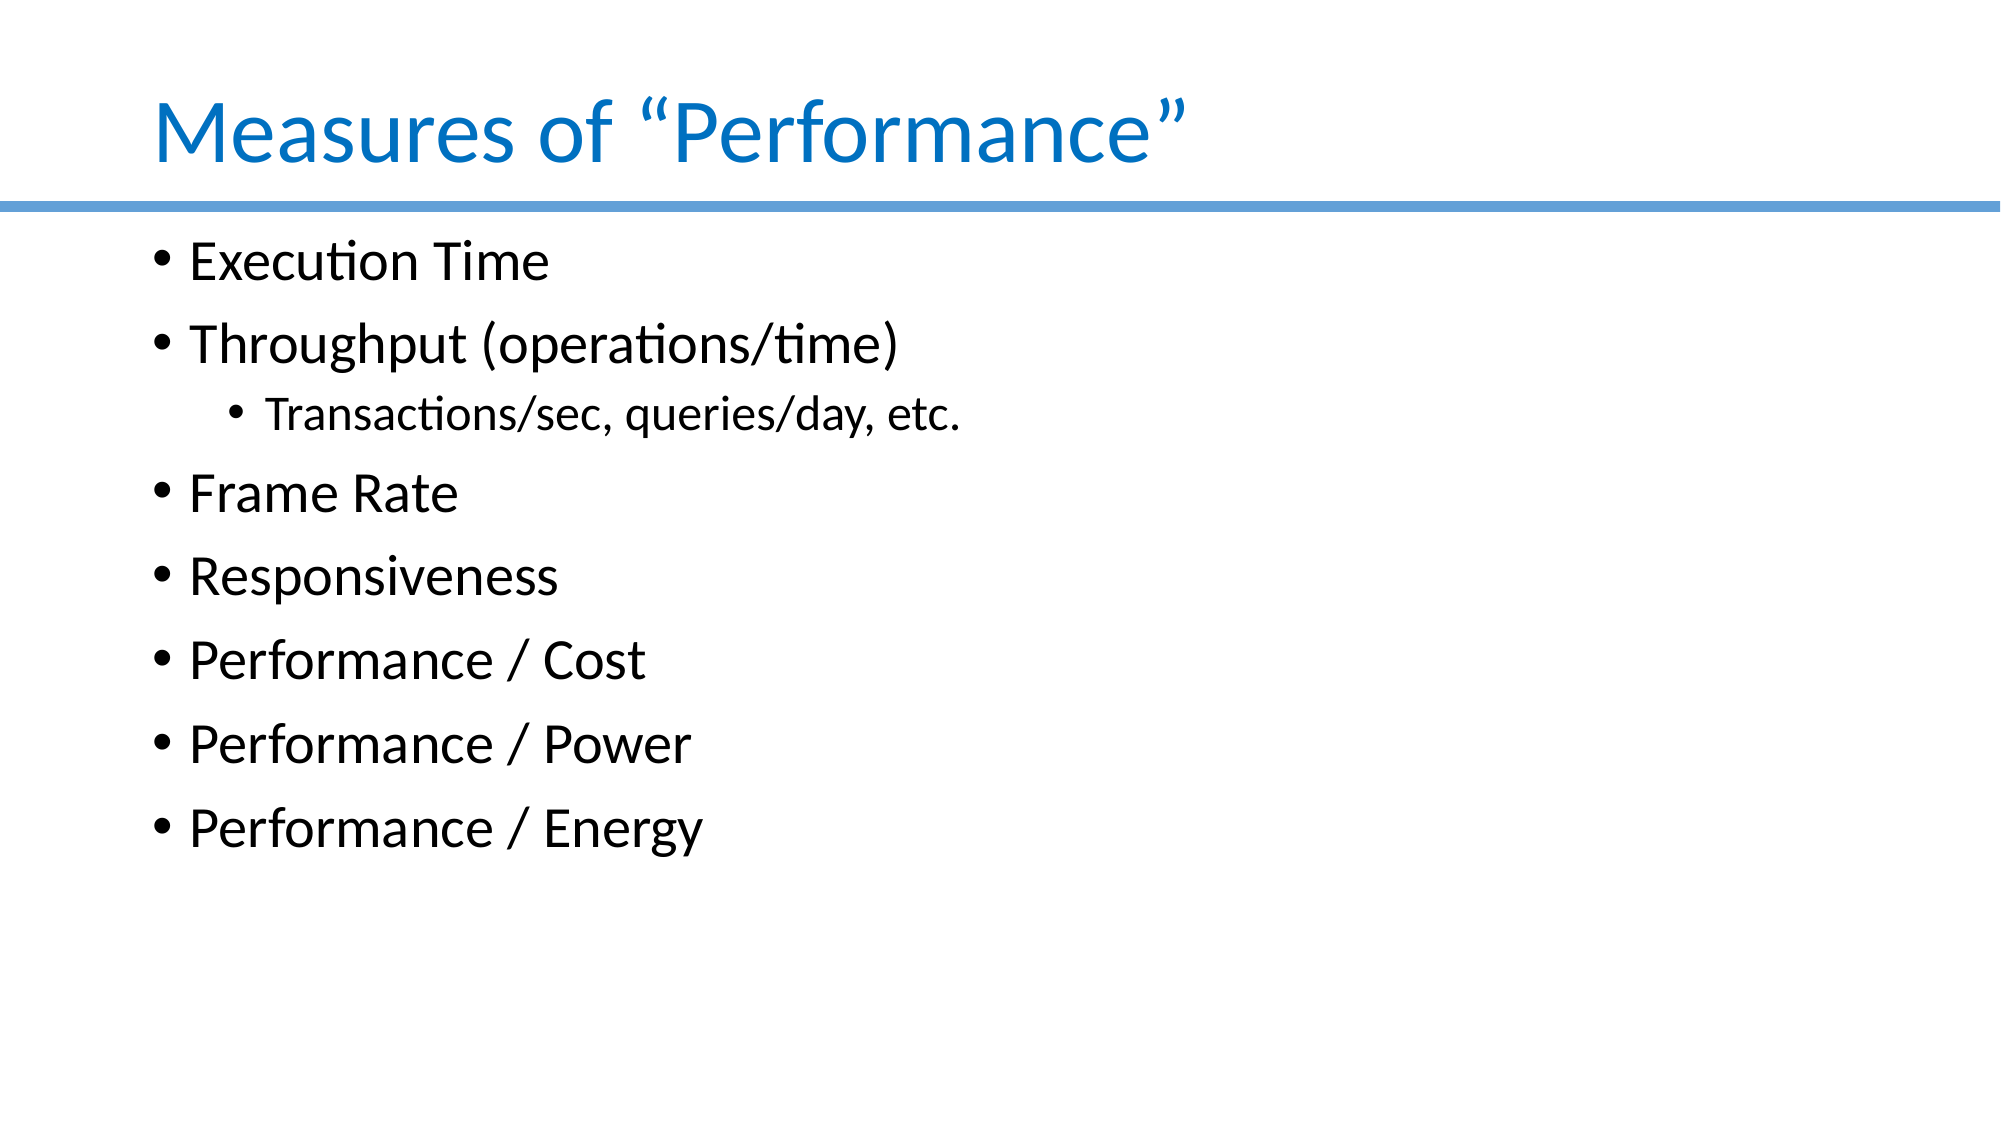

# Measures of “Performance”
Execution Time
Throughput (operations/time)
Transactions/sec, queries/day, etc.
Frame Rate
Responsiveness
Performance / Cost
Performance / Power
Performance / Energy
Different Metrics for different folks
ET is standard responsiveness
Frame Rate – FPS/Media App
Throughput (Servers)
Responsiveness – similar to ET but can vary, think ipod/smartphone
Perf/Cost – Server farm / everyone
Perf/Power – power is expensive and causes thermal issues(cooling)
Perf/Energy – battery-based designs